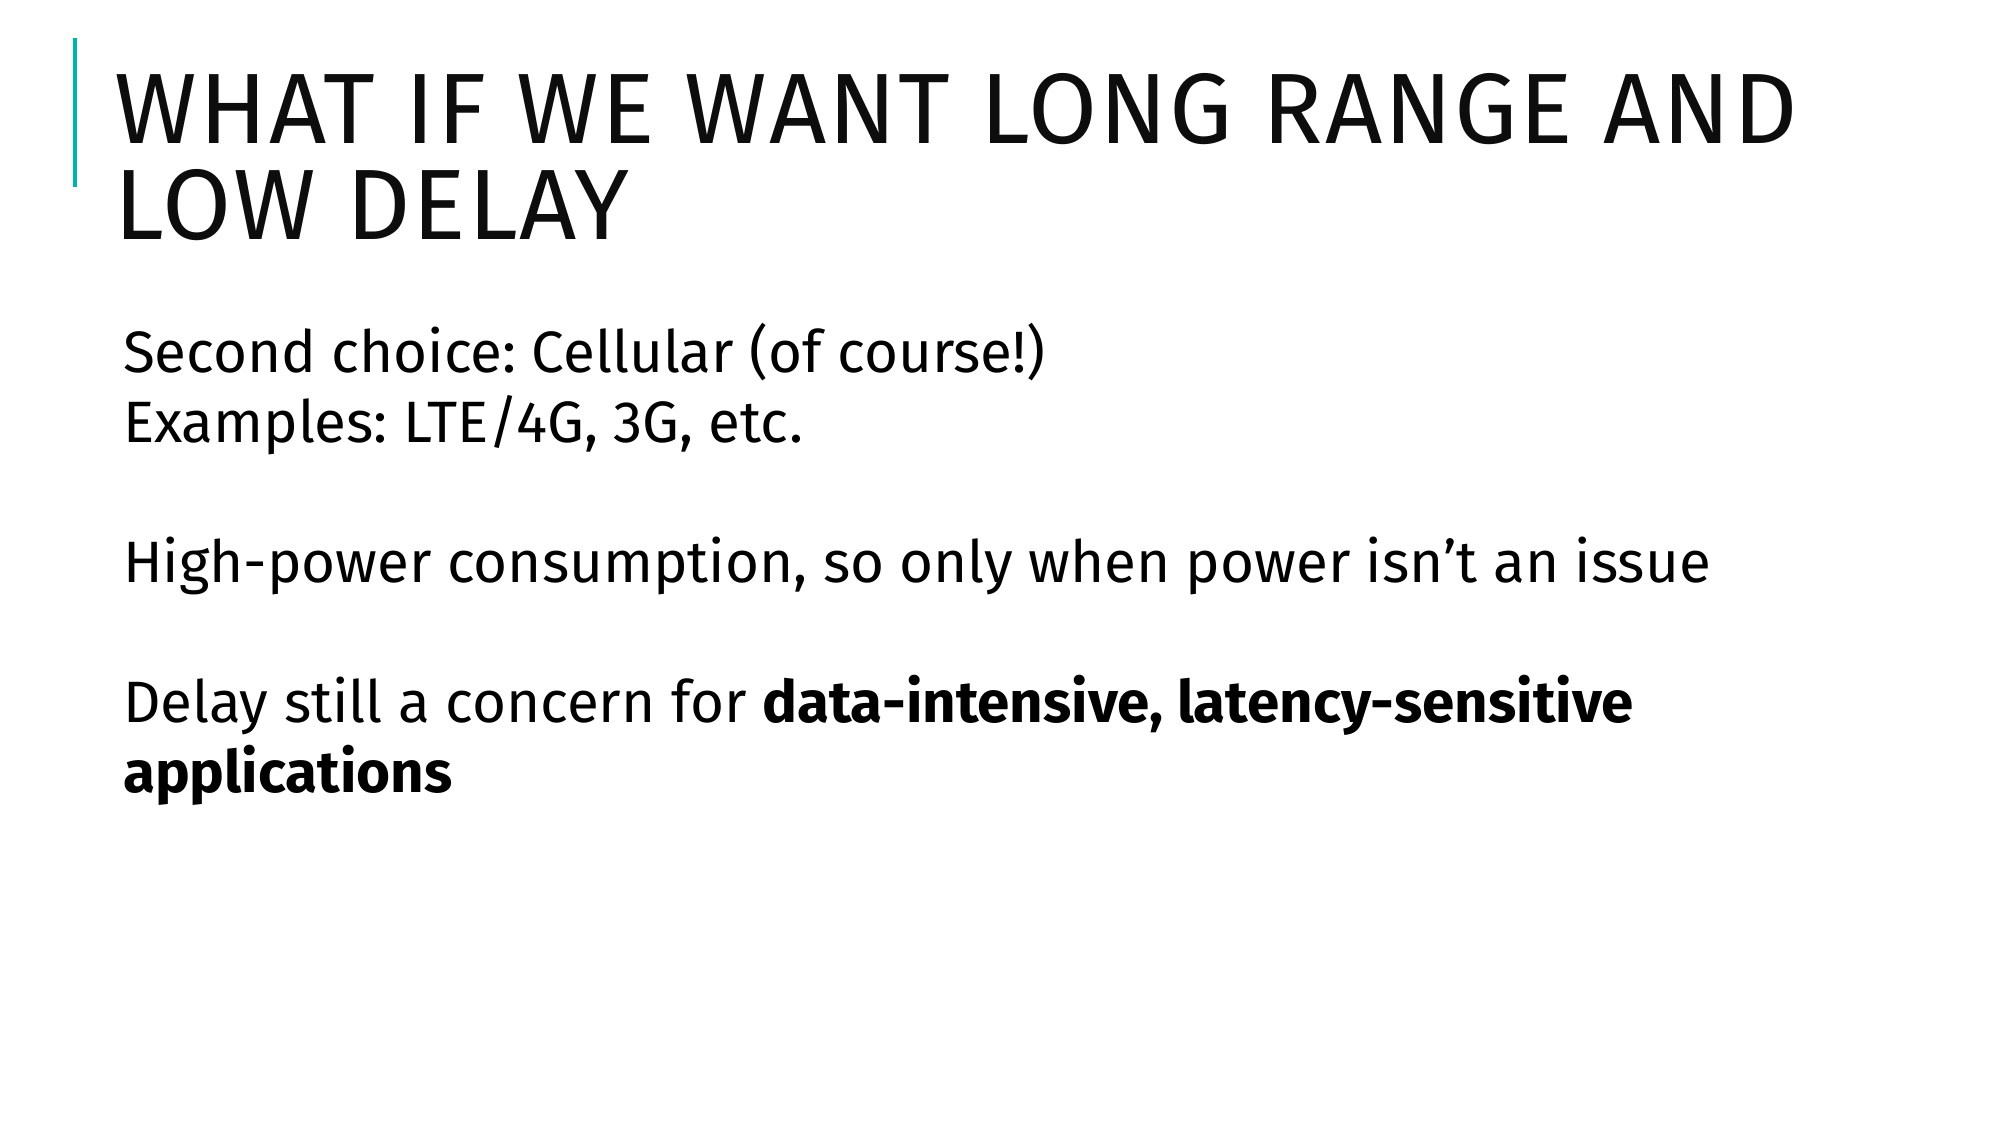

# What if we want long range and low delay
Second choice: Cellular (of course!)
Examples: LTE/4G, 3G, etc.

High-power consumption, so only when power isn’t an issue

Delay still a concern for data-intensive, latency-sensitive
applications